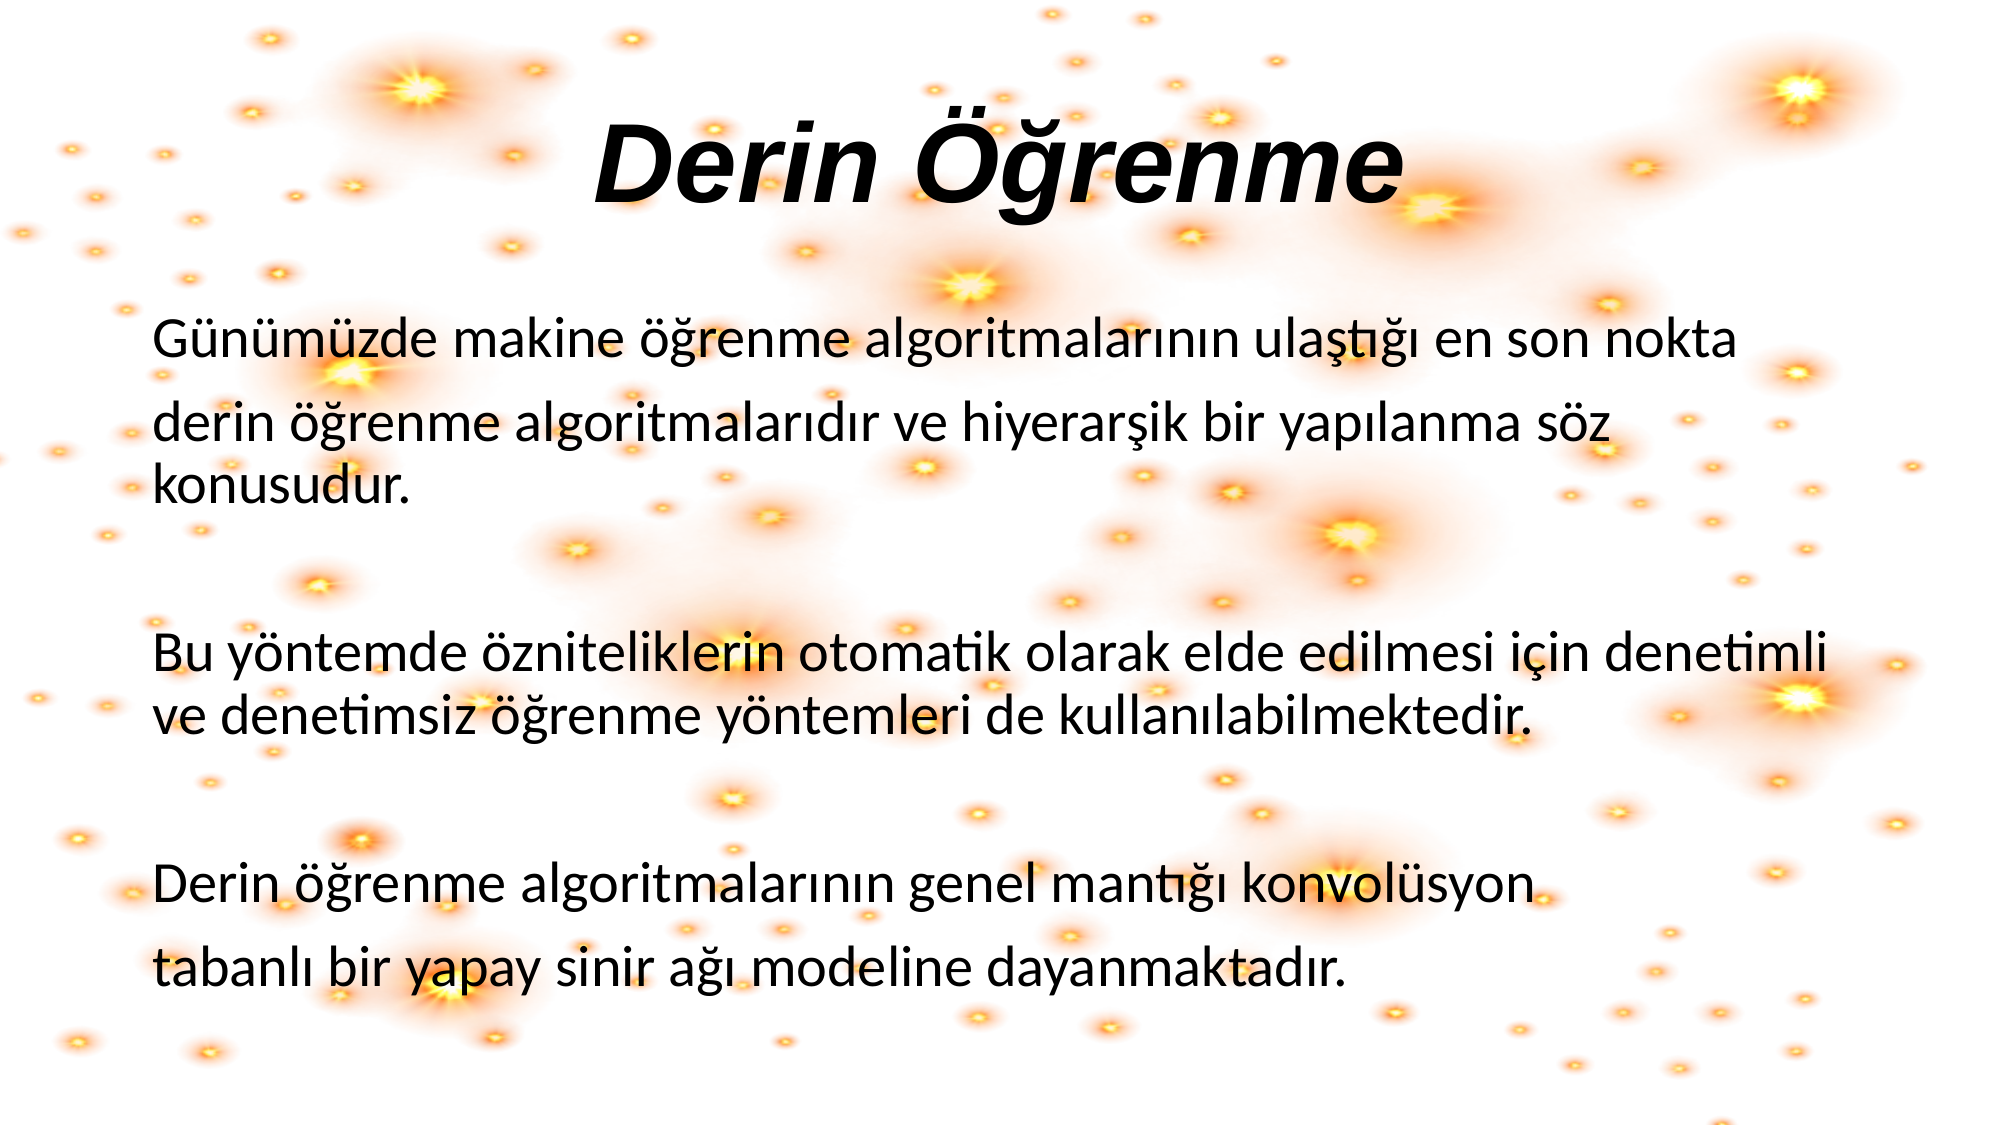

# Derin Öğrenme
Günümüzde makine öğrenme algoritmalarının ulaştığı en son nokta
derin öğrenme algoritmalarıdır ve hiyerarşik bir yapılanma söz konusudur.

Bu yöntemde özniteliklerin otomatik olarak elde edilmesi için denetimli ve denetimsiz öğrenme yöntemleri de kullanılabilmektedir.

Derin öğrenme algoritmalarının genel mantığı konvolüsyon
tabanlı bir yapay sinir ağı modeline dayanmaktadır.